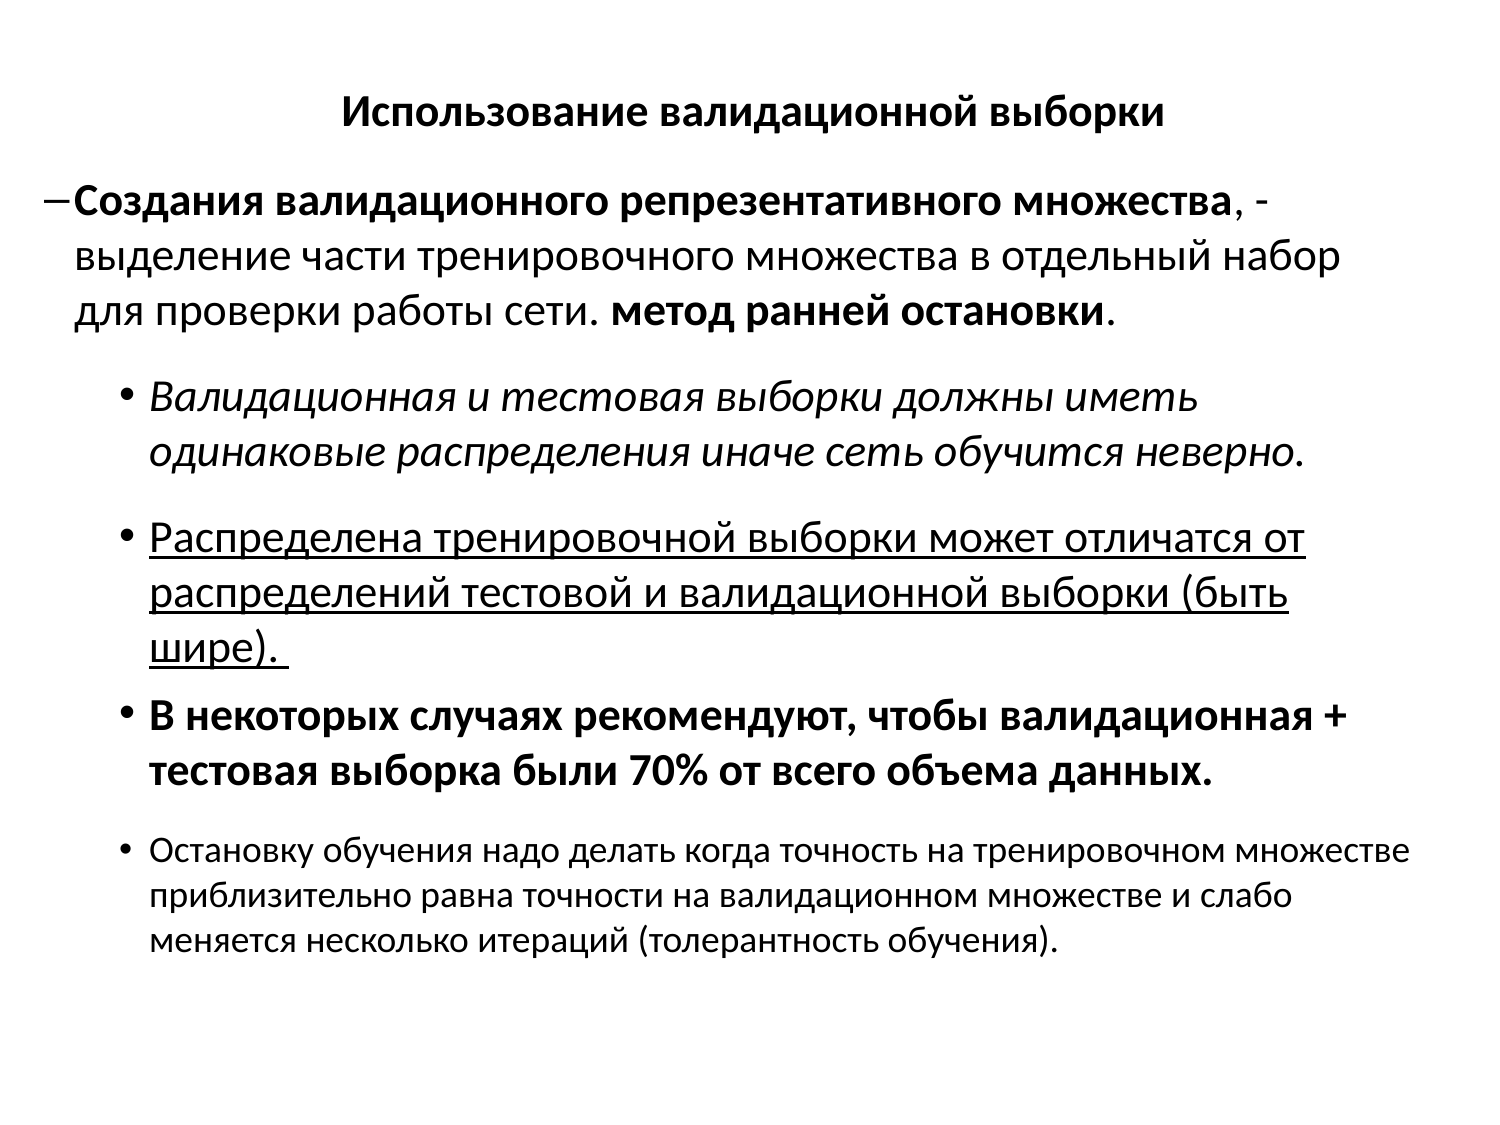

# Использование валидационной выборки
Создания валидационного репрезентативного множества, - выделение части тренировочного множества в отдельный набор для проверки работы сети. метод ранней остановки.
Валидационная и тестовая выборки должны иметь одинаковые распределения иначе сеть обучится неверно.
Распределена тренировочной выборки может отличатся от распределений тестовой и валидационной выборки (быть шире).
В некоторых случаях рекомендуют, чтобы валидационная + тестовая выборка были 70% от всего объема данных.
Остановку обучения надо делать когда точность на тренировочном множестве приблизительно равна точности на валидационном множестве и слабо меняется несколько итераций (толерантность обучения).